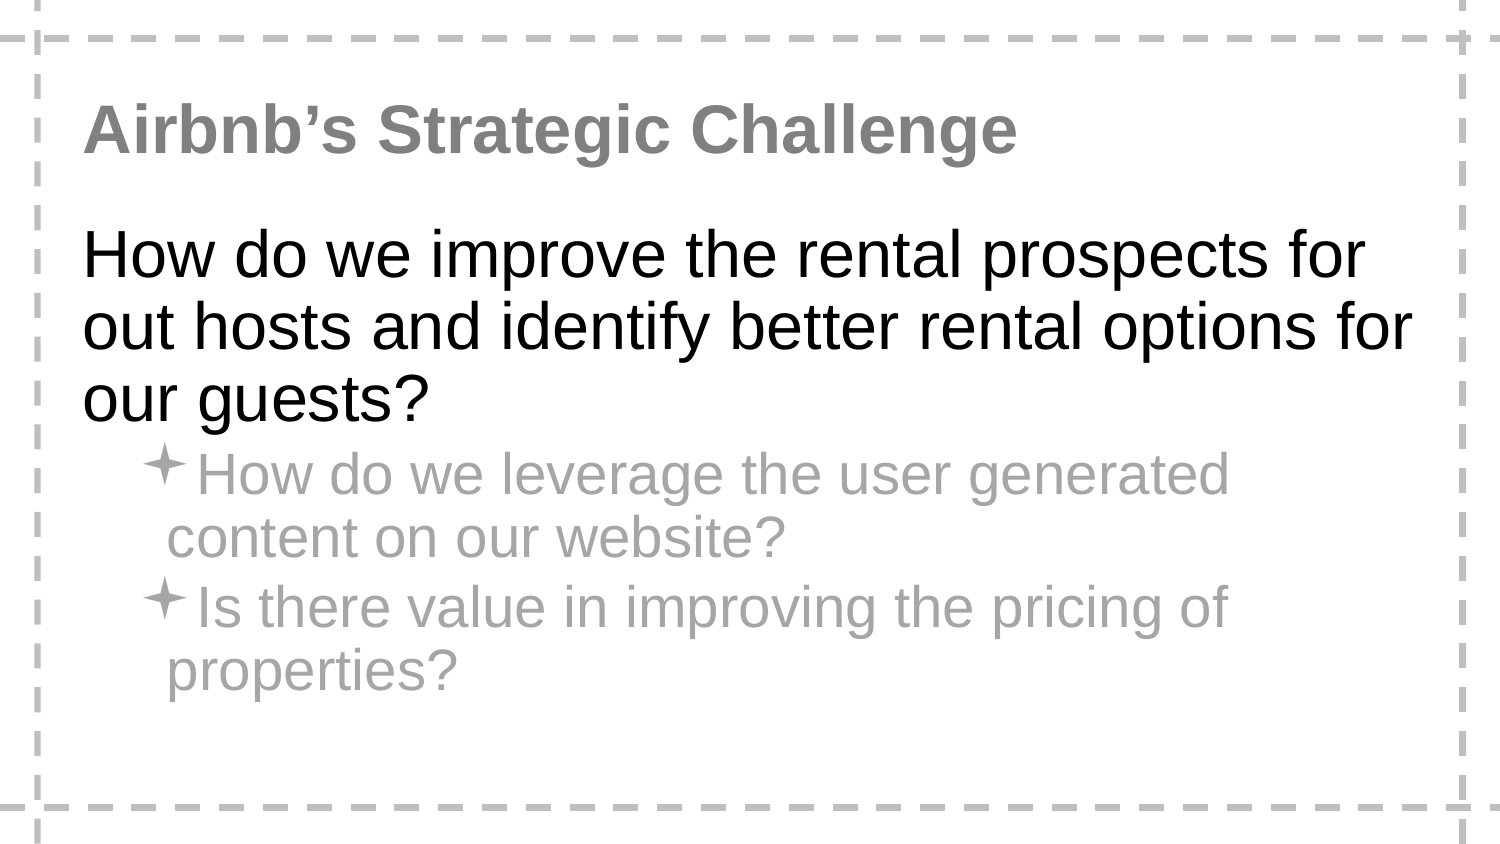

# Airbnb’s Strategic Challenge
How do we improve the rental prospects for out hosts and identify better rental options for our guests?
How do we leverage the user generated content on our website?
Is there value in improving the pricing of properties?